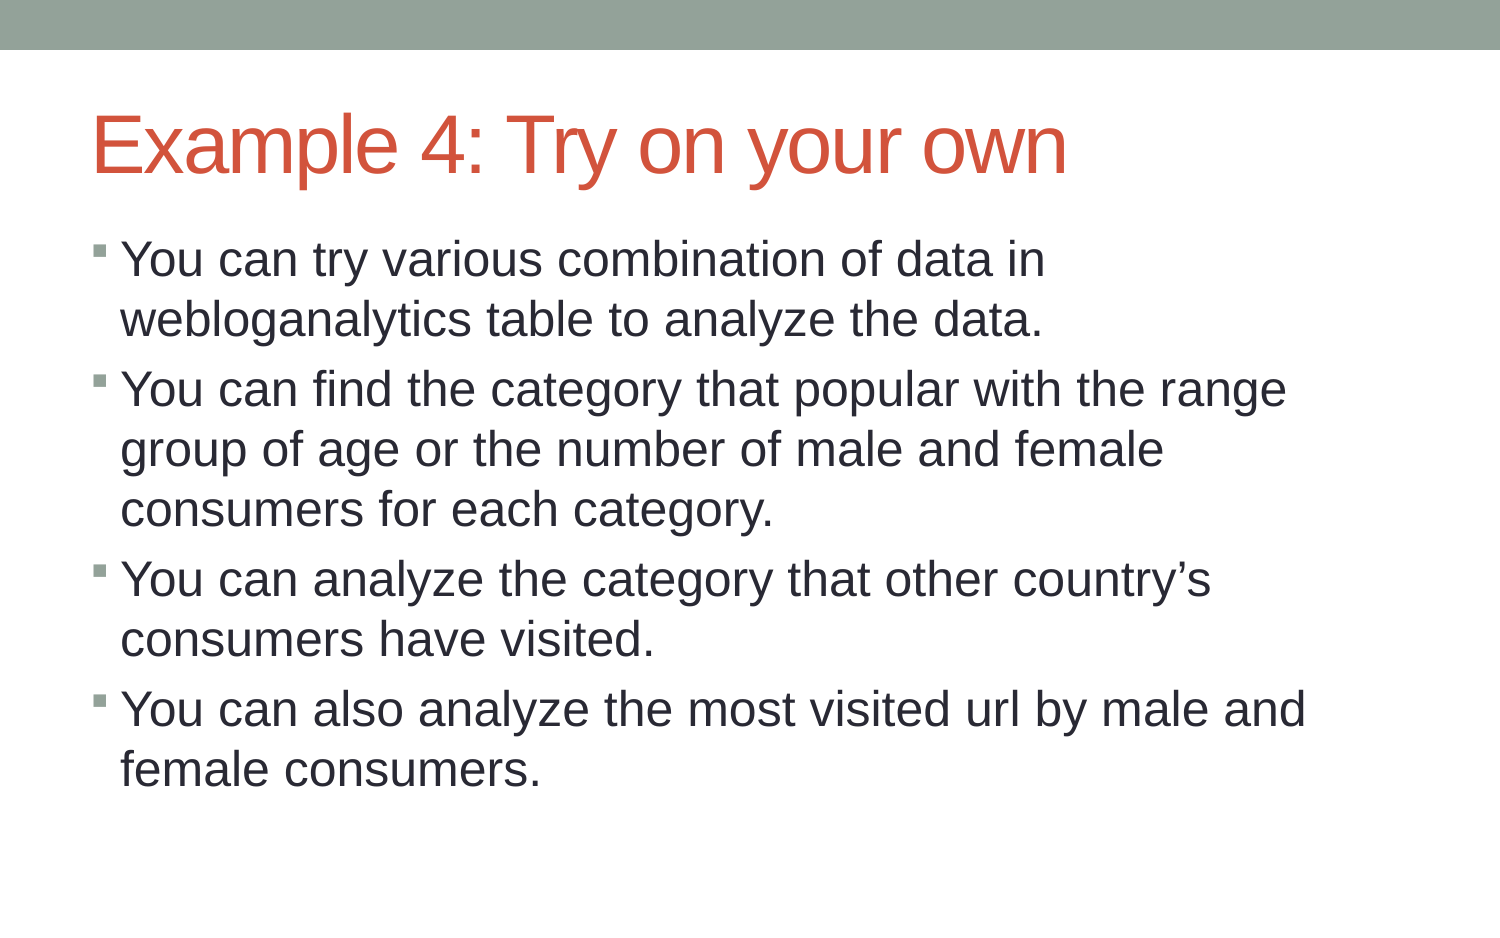

# Example 4: Try on your own
You can try various combination of data in webloganalytics table to analyze the data.
You can find the category that popular with the range group of age or the number of male and female consumers for each category.
You can analyze the category that other country’s consumers have visited.
You can also analyze the most visited url by male and female consumers.